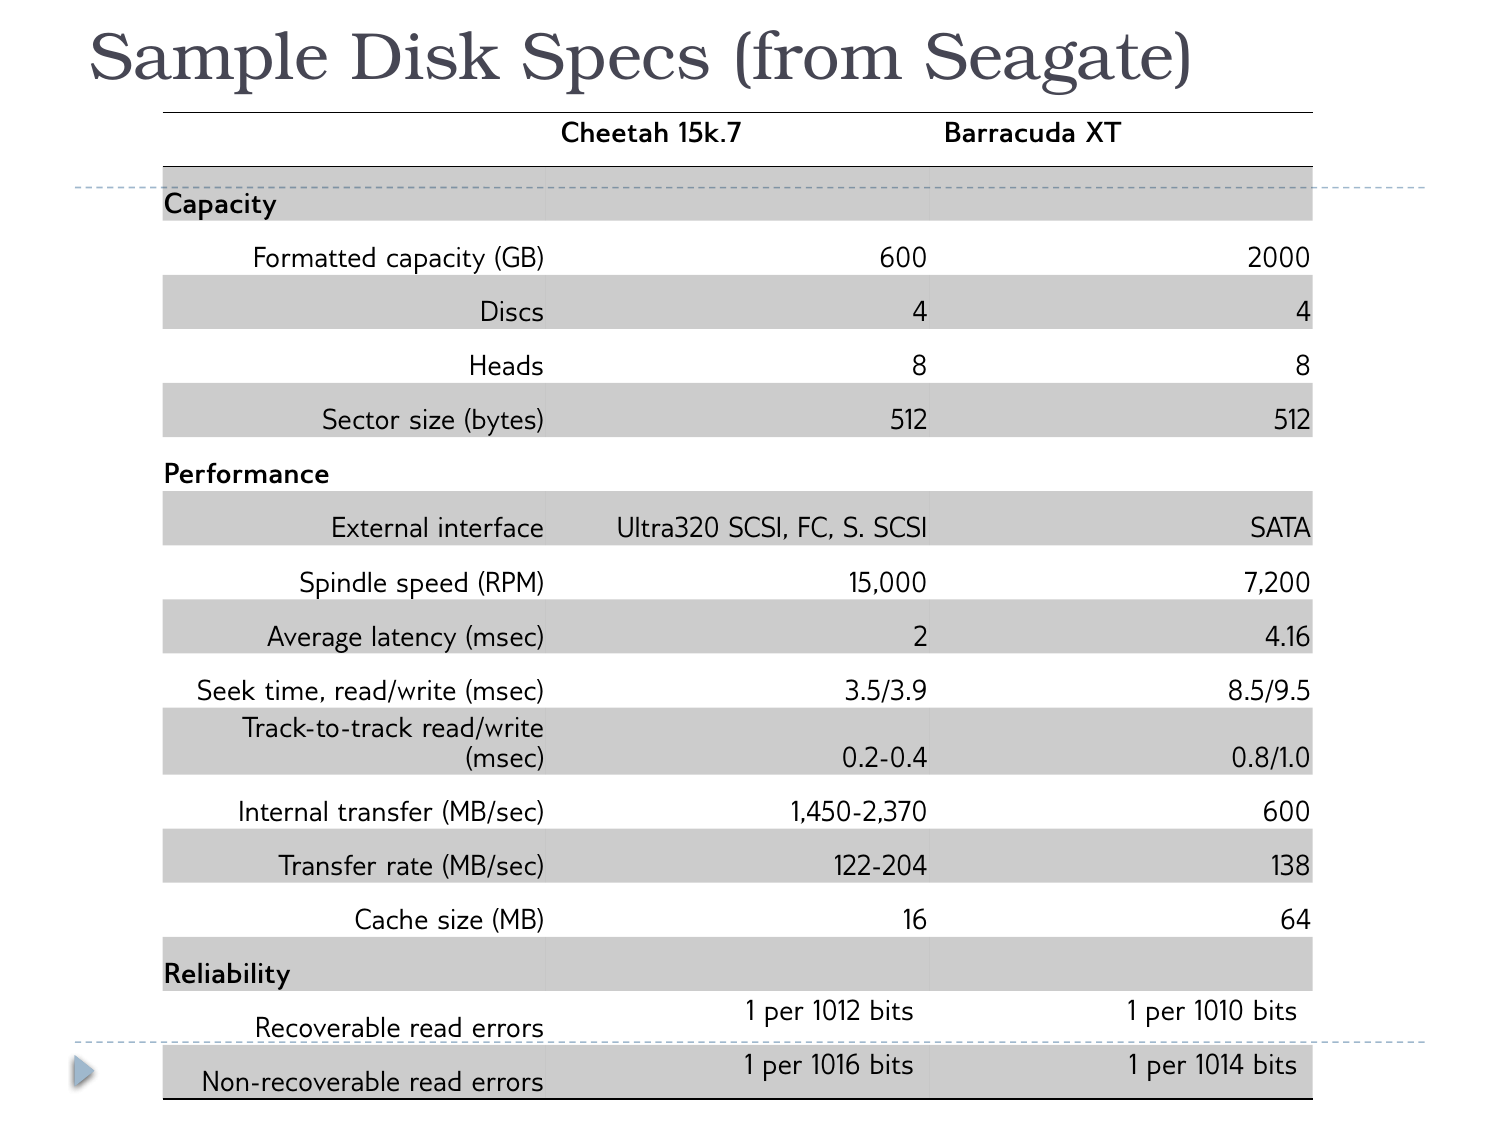

# Sample Disk Specs (from Seagate)
|  | Cheetah 15k.7 | Barracuda XT |
| --- | --- | --- |
| Capacity |  |  |
| Formatted capacity (GB) | 600 | 2000 |
| Discs | 4 | 4 |
| Heads | 8 | 8 |
| Sector size (bytes) | 512 | 512 |
| Performance |  |  |
| External interface | Ultra320 SCSI, FC, S. SCSI | SATA |
| Spindle speed (RPM) | 15,000 | 7,200 |
| Average latency (msec) | 2 | 4.16 |
| Seek time, read/write (msec) | 3.5/3.9 | 8.5/9.5 |
| Track-to-track read/write (msec) | 0.2-0.4 | 0.8/1.0 |
| Internal transfer (MB/sec) | 1,450-2,370 | 600 |
| Transfer rate (MB/sec) | 122-204 | 138 |
| Cache size (MB) | 16 | 64 |
| Reliability |  |  |
| Recoverable read errors | 1 per 1012 bits | 1 per 1010 bits |
| Non-recoverable read errors | 1 per 1016 bits | 1 per 1014 bits |